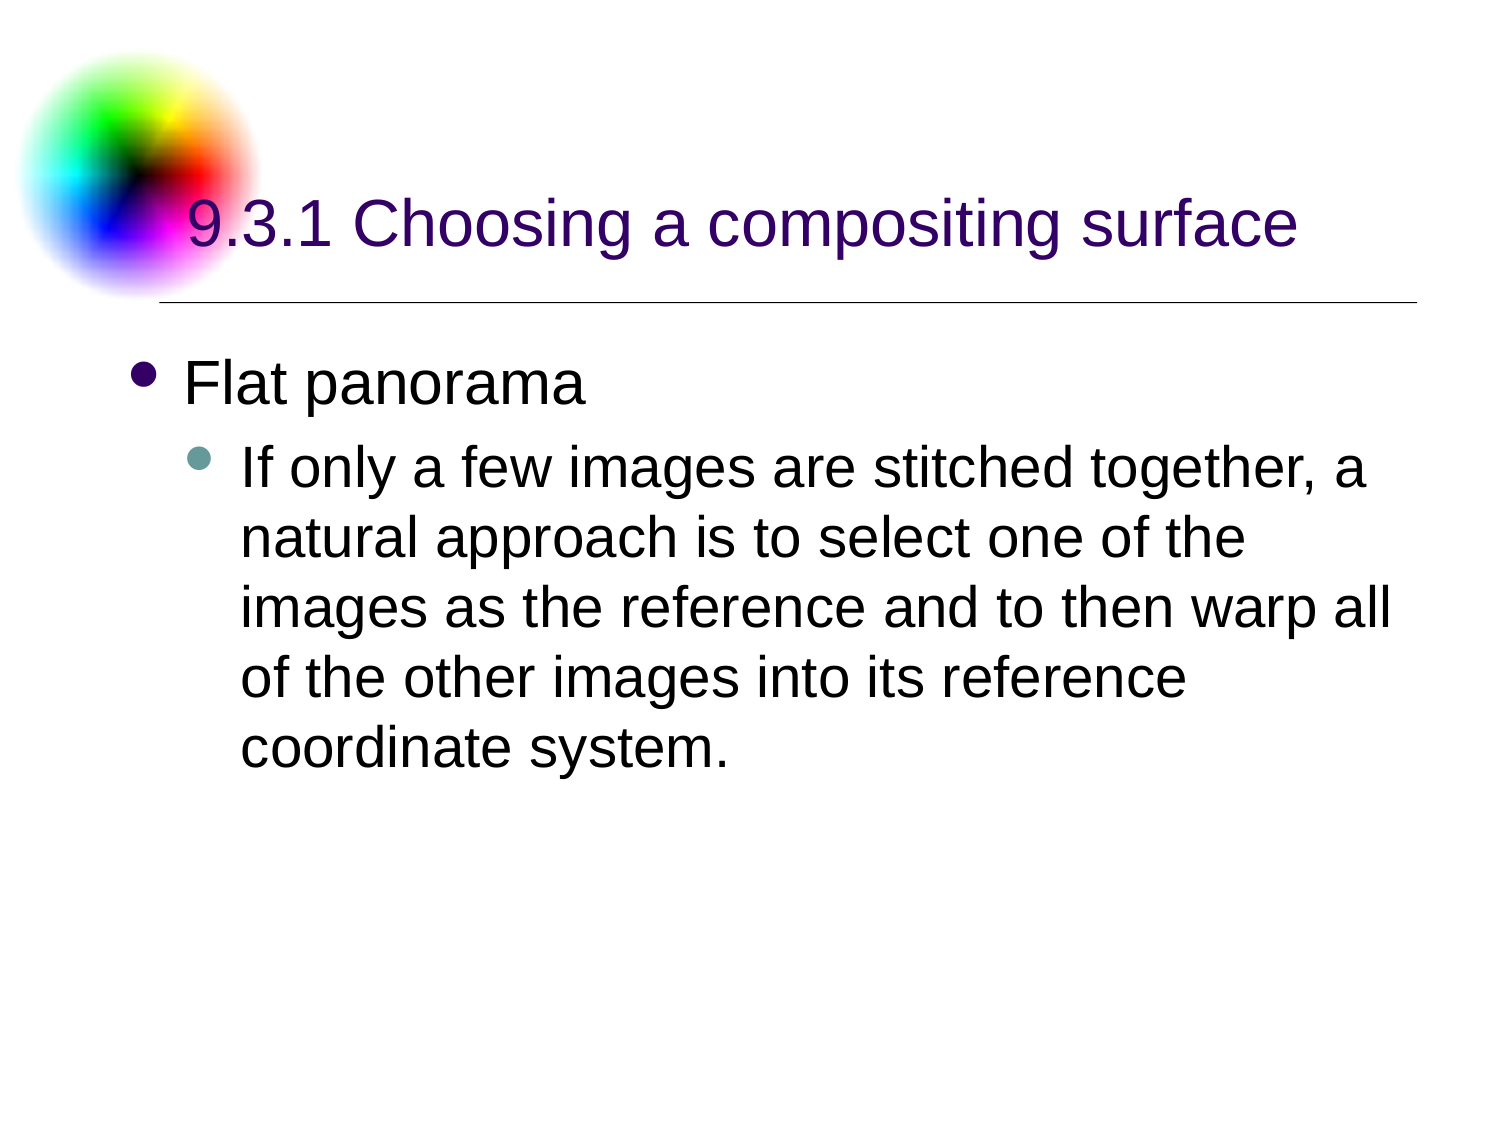

# 9.3.1 Choosing a compositing surface
Flat panorama
If only a few images are stitched together, a natural approach is to select one of the images as the reference and to then warp all of the other images into its reference coordinate system.